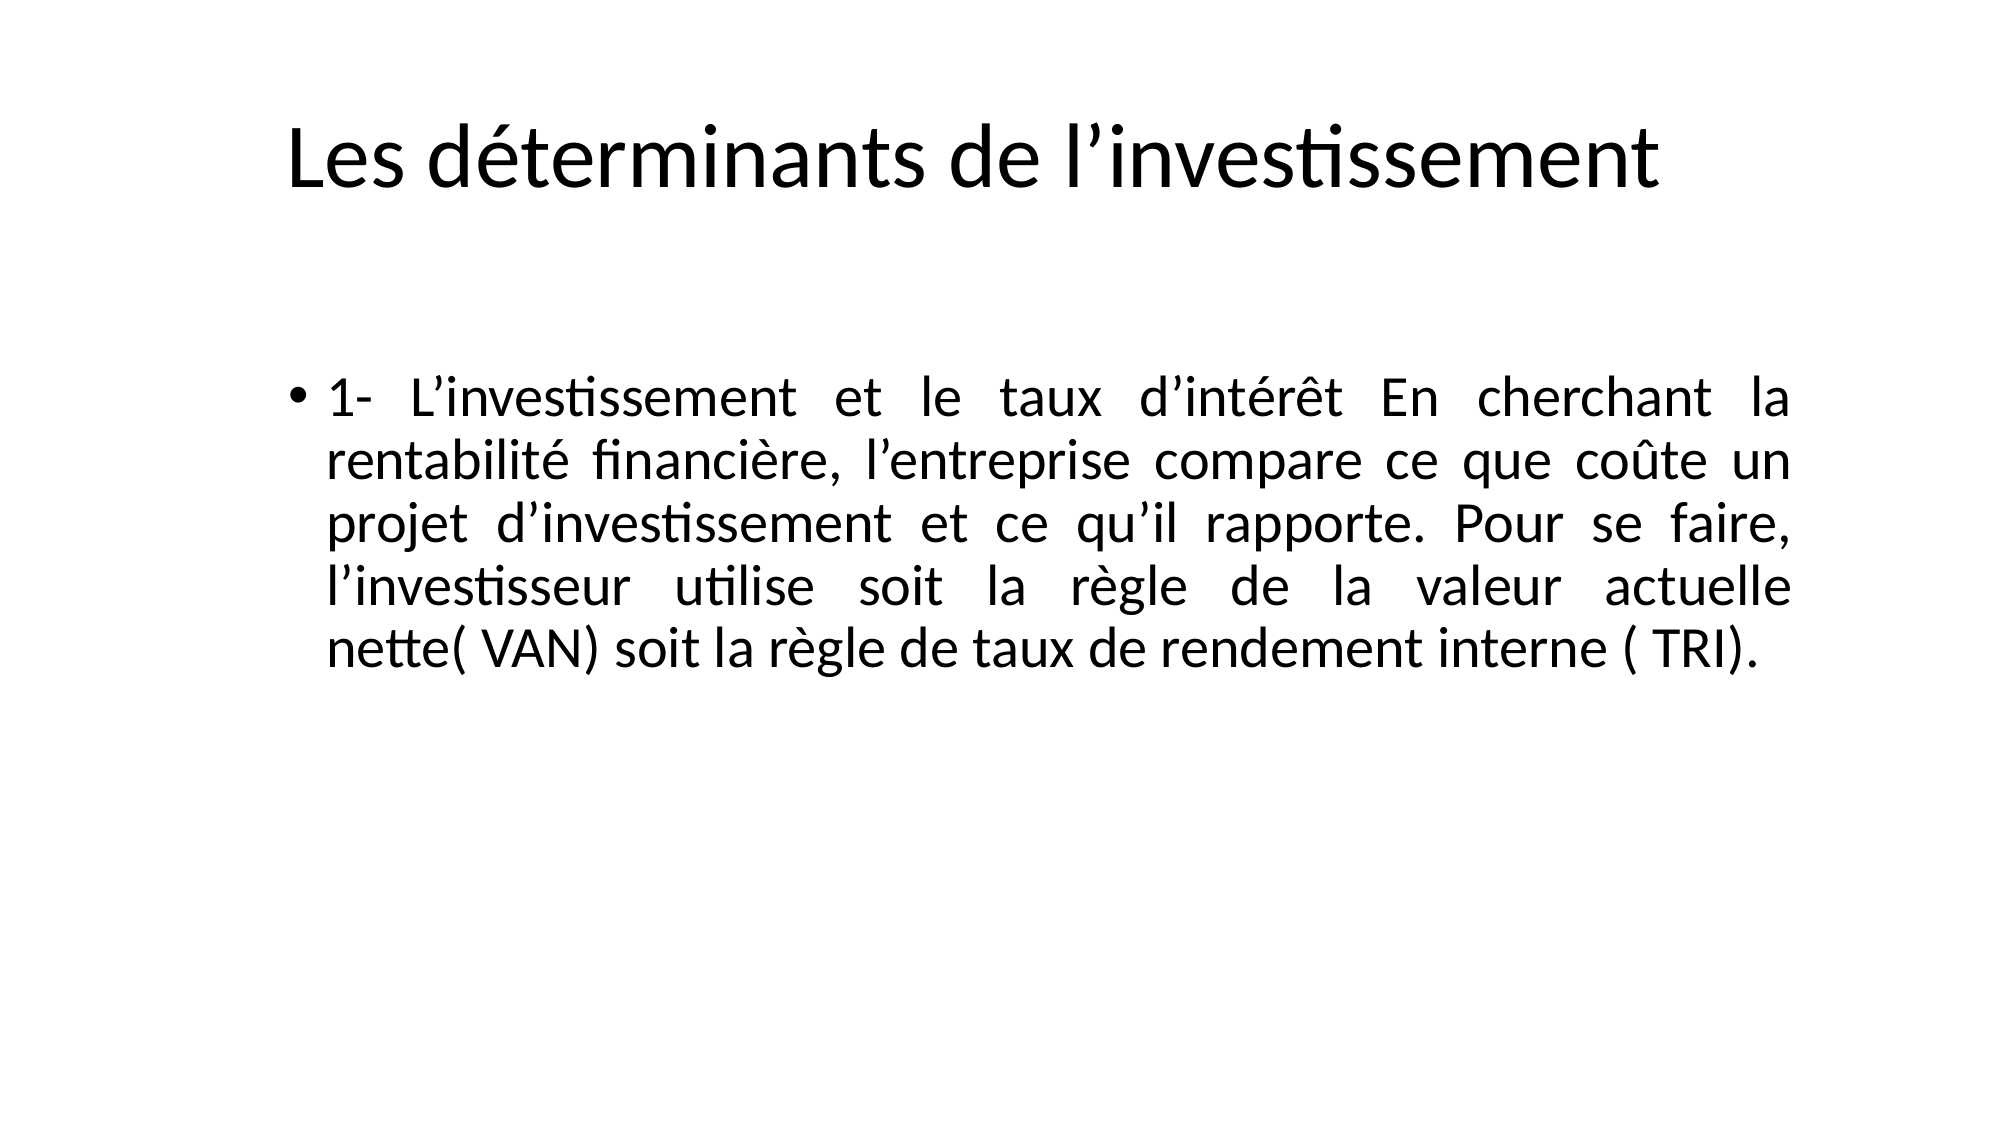

# Les déterminants de l’investissement
1- L’investissement et le taux d’intérêt En cherchant la rentabilité financière, l’entreprise compare ce que coûte un projet d’investissement et ce qu’il rapporte. Pour se faire, l’investisseur utilise soit la règle de la valeur actuelle nette( VAN) soit la règle de taux de rendement interne ( TRI).